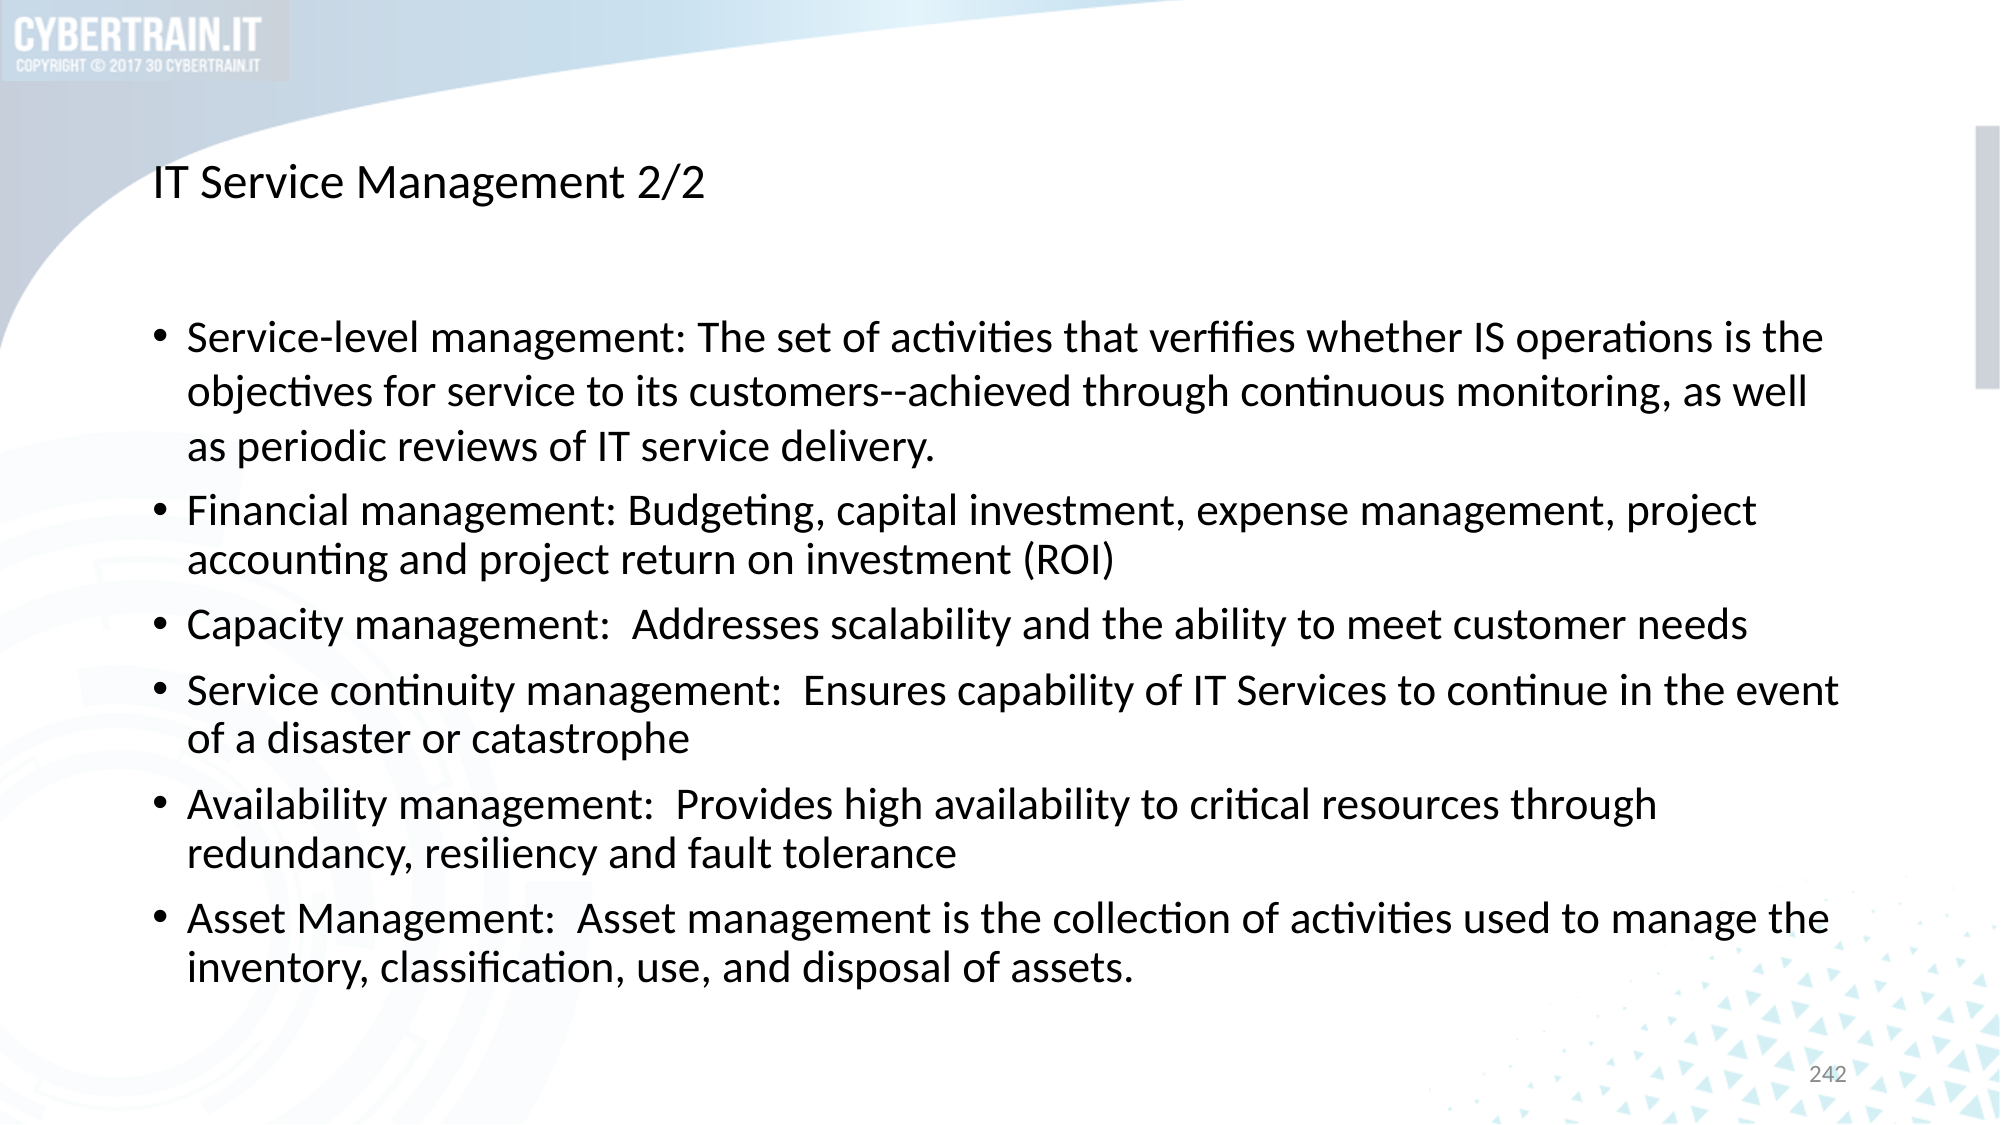

# IT Service Management 2/2
Service-level management: The set of activities that verfifies whether IS operations is the objectives for service to its customers--achieved through continuous monitoring, as well as periodic reviews of IT service delivery.
Financial management: Budgeting, capital investment, expense management, project accounting and project return on investment (ROI)
Capacity management:  Addresses scalability and the ability to meet customer needs
Service continuity management:  Ensures capability of IT Services to continue in the event of a disaster or catastrophe
Availability management:  Provides high availability to critical resources through redundancy, resiliency and fault tolerance
Asset Management:  Asset management is the collection of activities used to manage the inventory, classification, use, and disposal of assets.

242